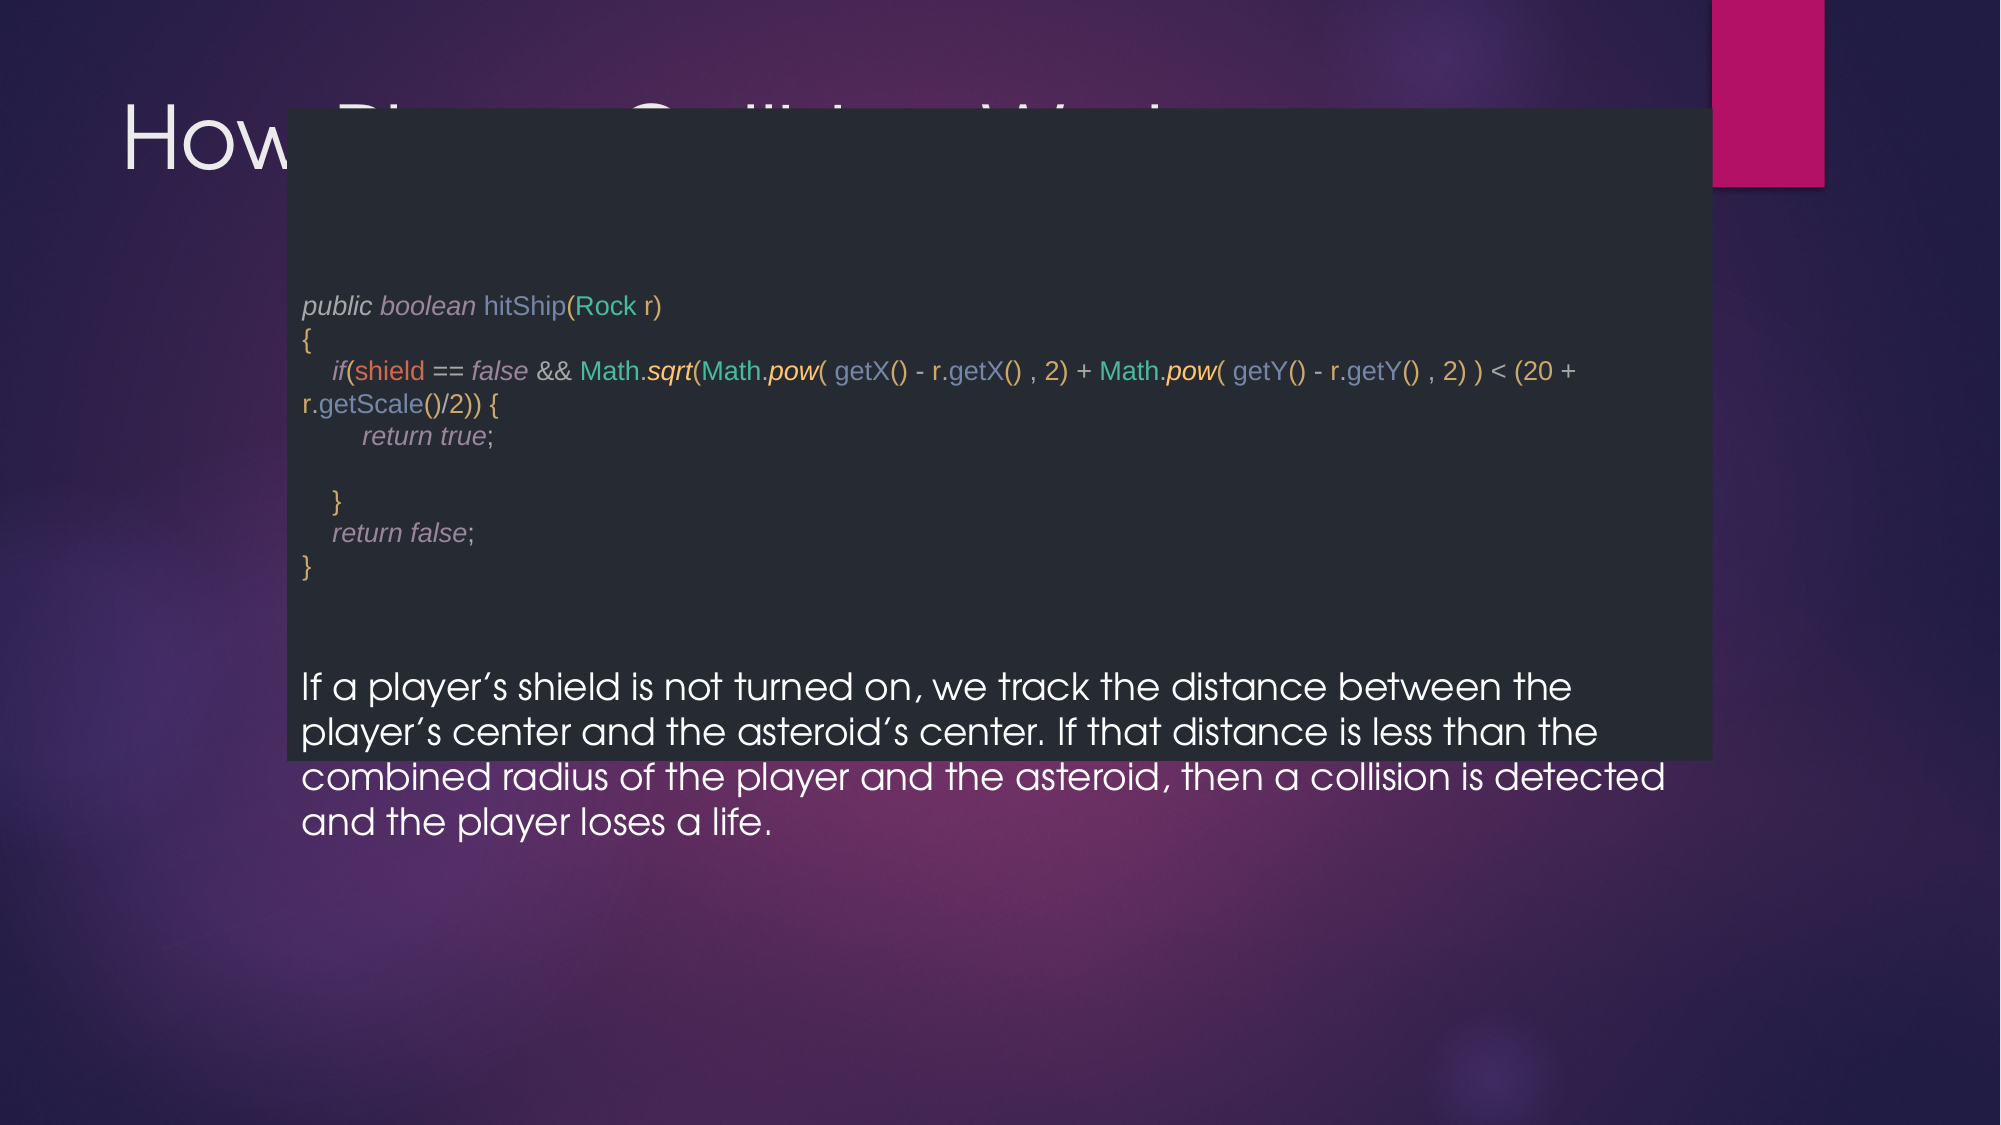

# How Player Collision Works
public boolean hitShip(Rock r)
{
    if(shield == false && Math.sqrt(Math.pow( getX() - r.getX() , 2) + Math.pow( getY() - r.getY() , 2) ) < (20 + r.getScale()/2)) {
        return true;
    }
    return false;
}
If a player’s shield is not turned on, we track the distance between the player’s center and the asteroid’s center. If that distance is less than the combined radius of the player and the asteroid, then a collision is detected and the player loses a life.